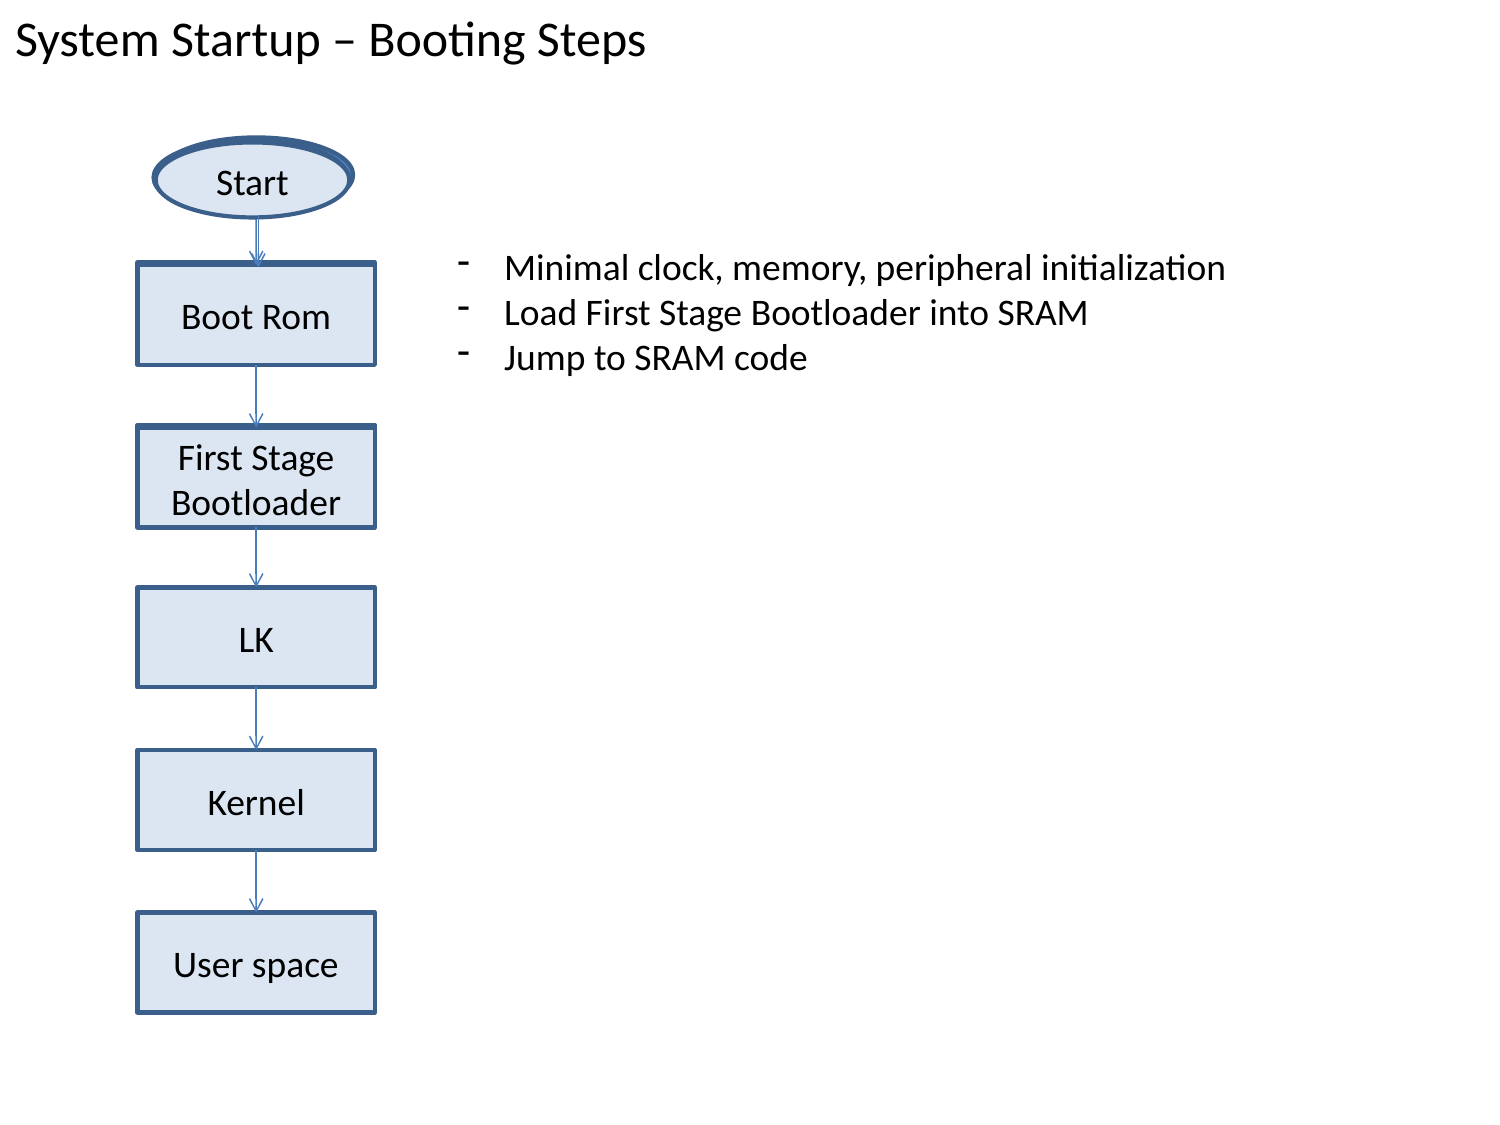

# System Startup – Booting Steps
Start
Start
Start
Minimal clock, memory, peripheral initialization
Load First Stage Bootloader into SRAM
Jump to SRAM code
Boot Rom
Boot Rom
First Stage Boot
First Stage Bootloader
LK
Kernel
User space